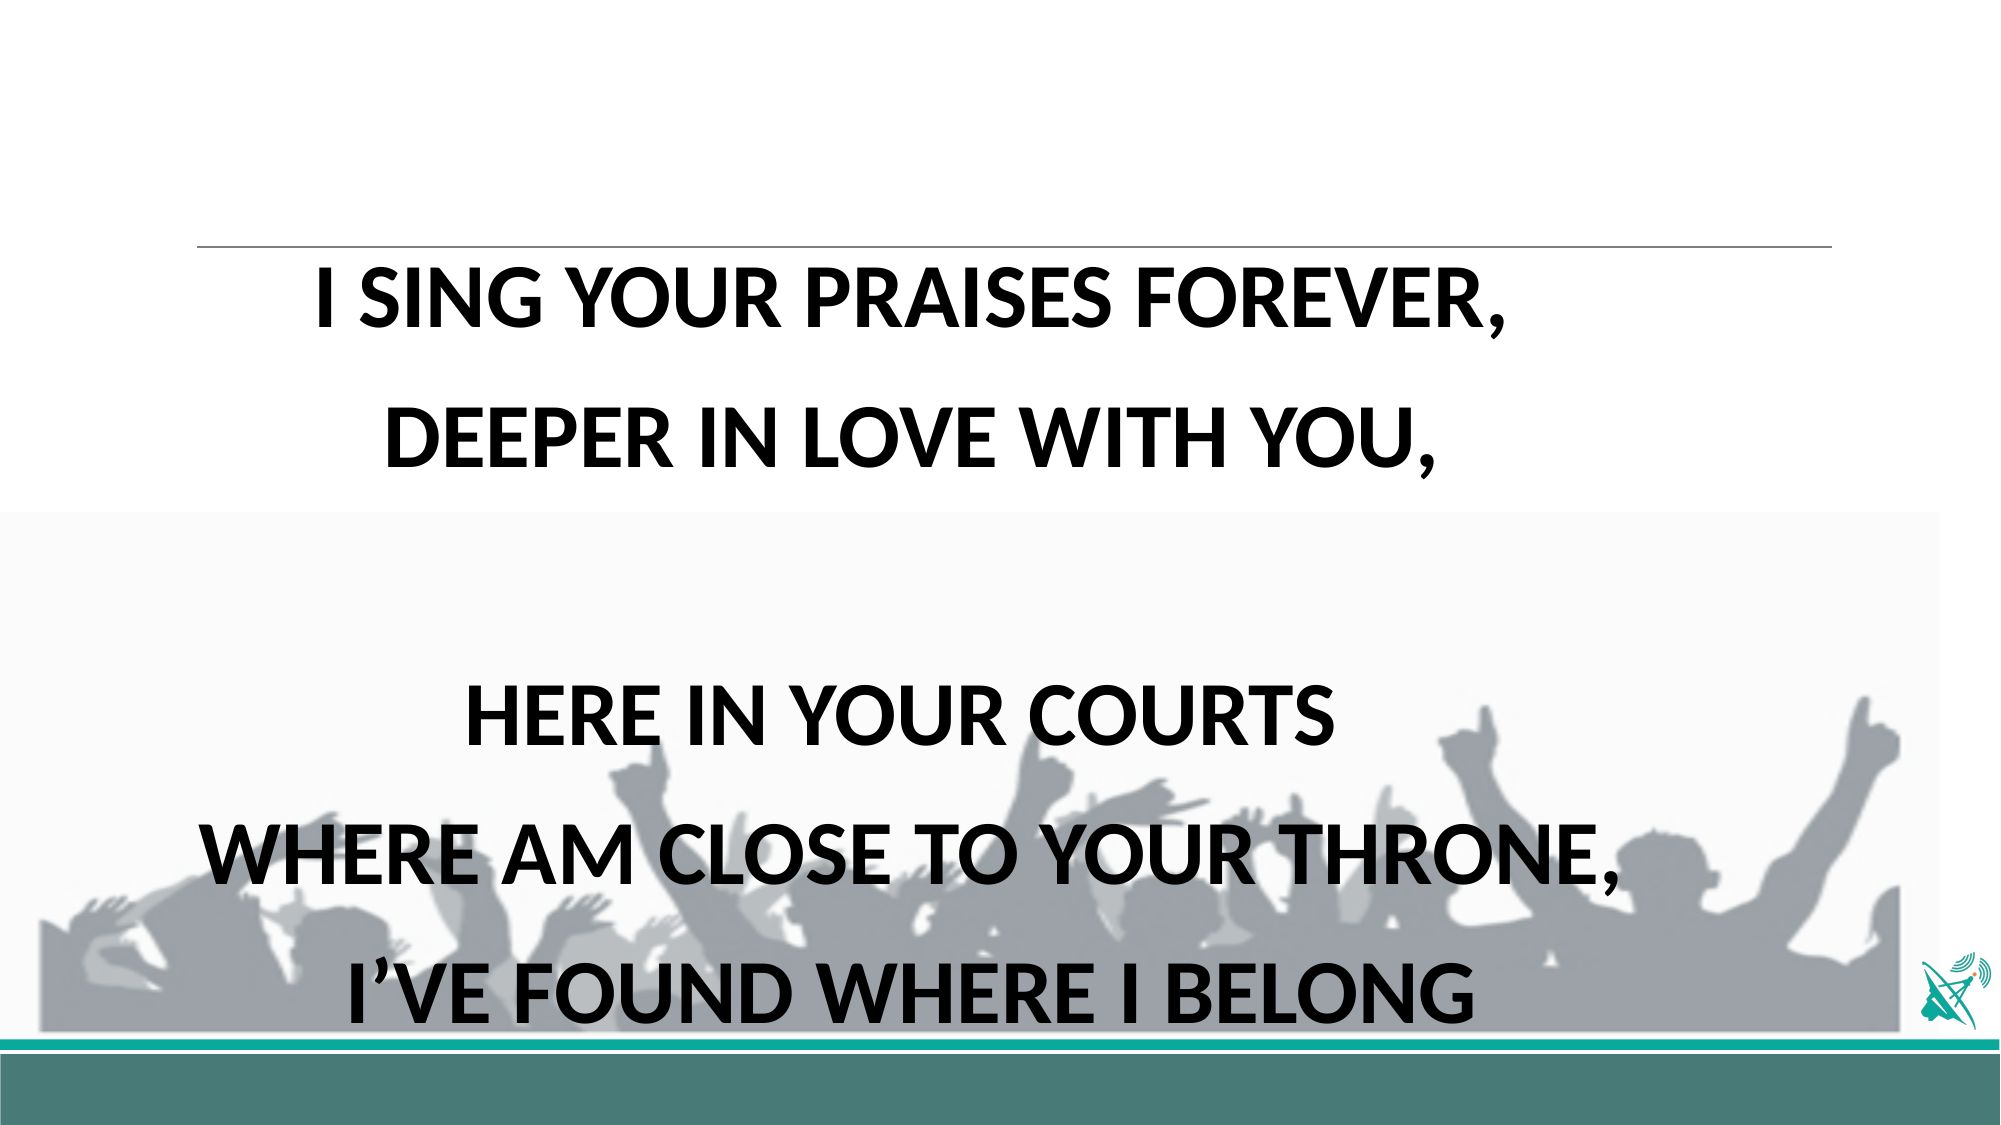

I SING YOUR PRAISES FOREVER,
DEEPER IN LOVE WITH YOU,

HERE IN YOUR COURTS
WHERE AM CLOSE TO YOUR THRONE,
I’VE FOUND WHERE I BELONG